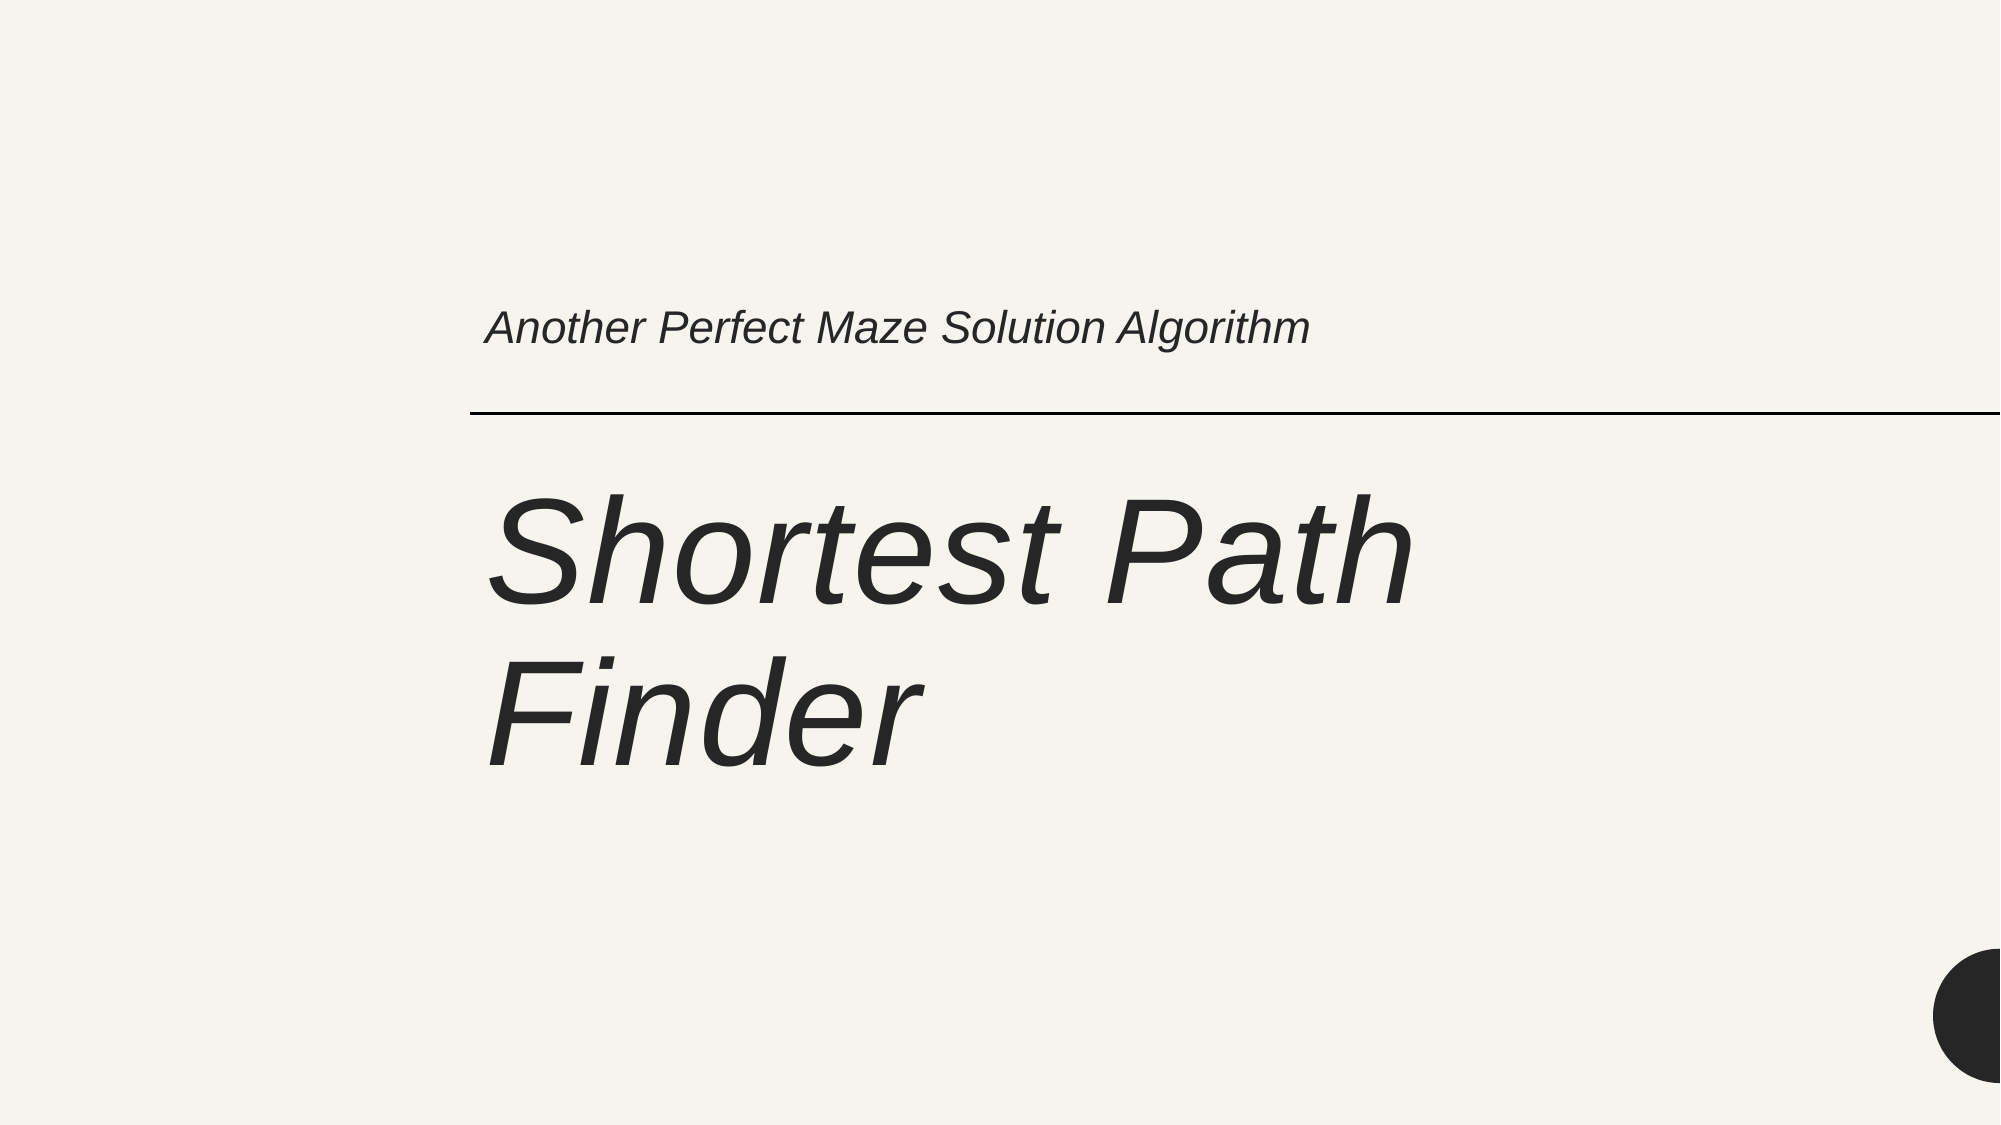

Another Perfect Maze Solution Algorithm
# Shortest Path Finder